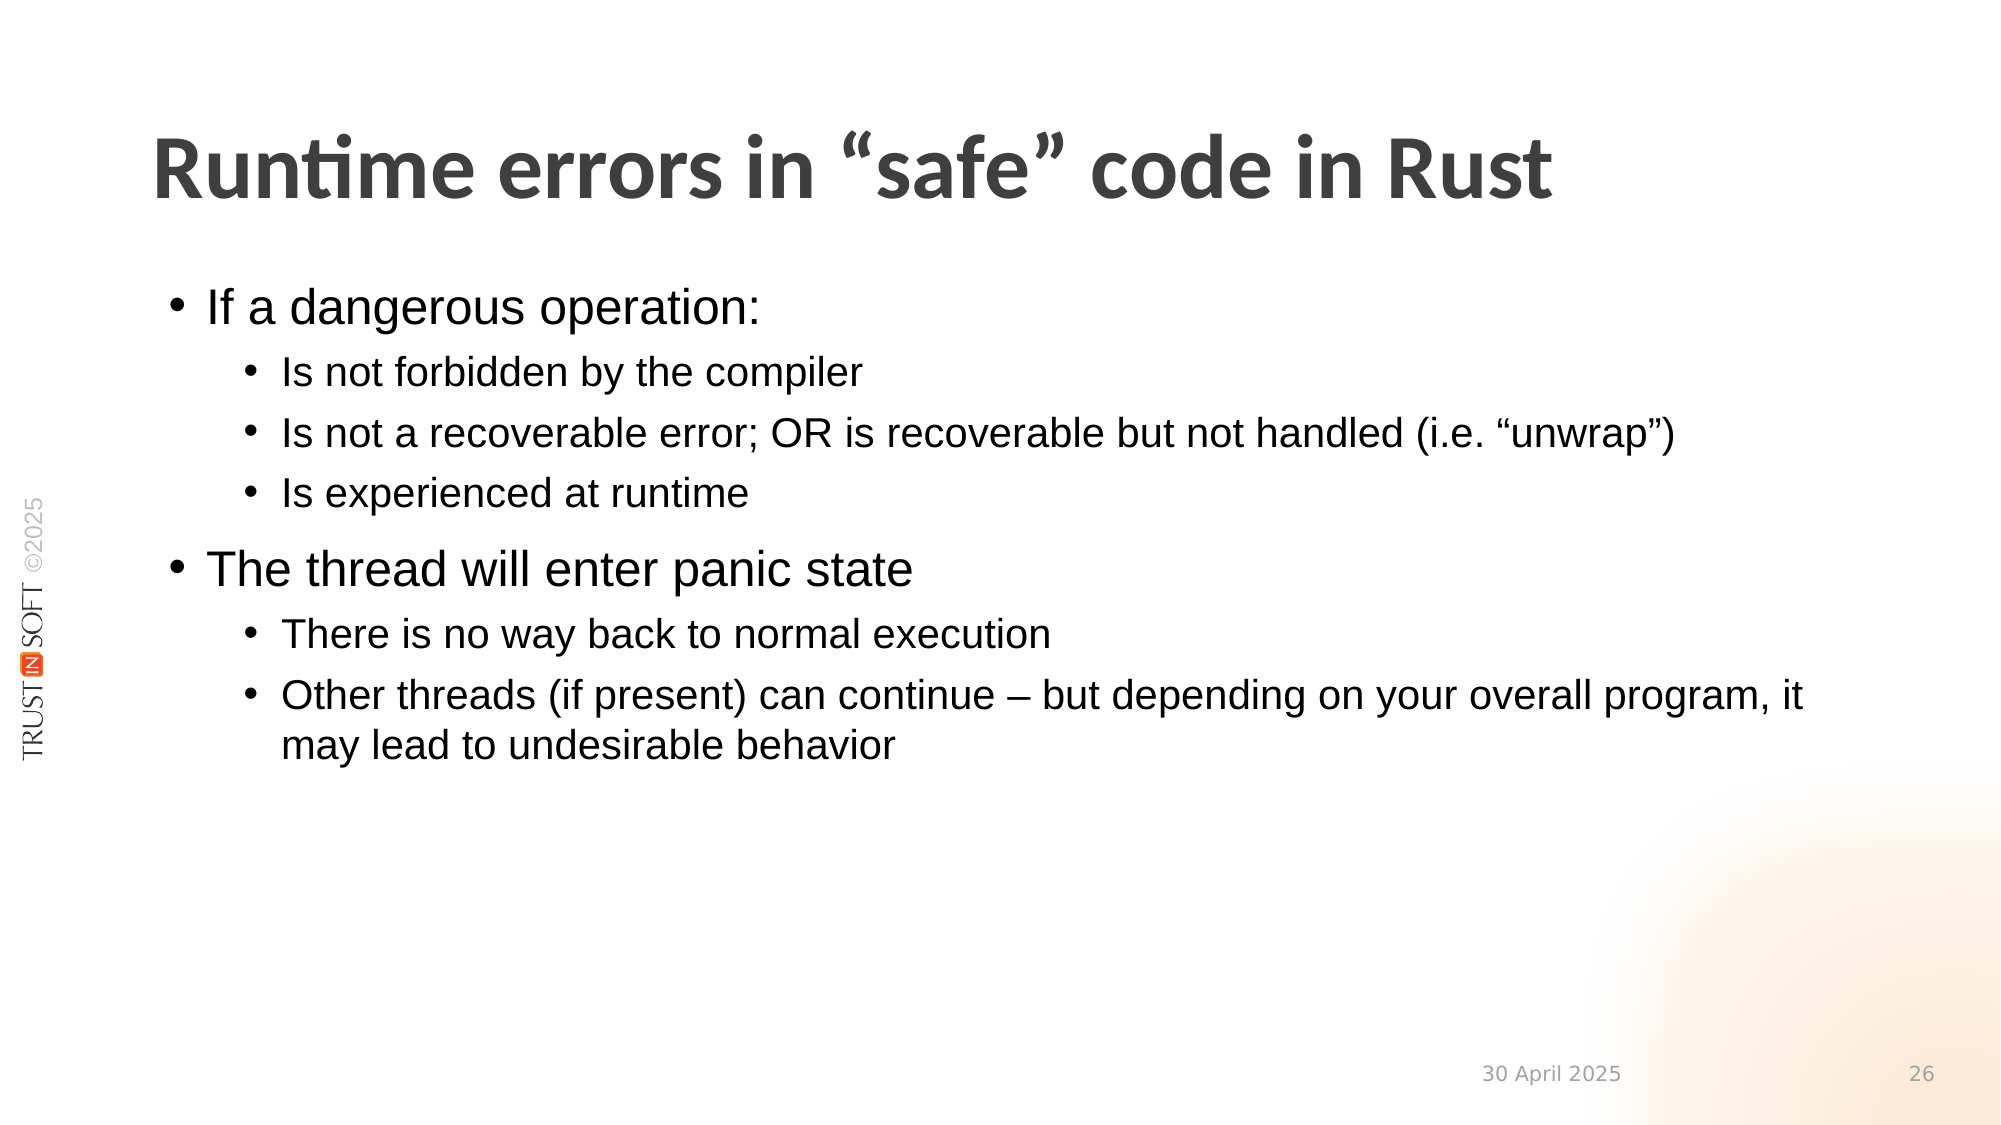

# Runtime errors in “safe” code in Rust
If a dangerous operation:
Is not forbidden by the compiler
Is not a recoverable error; OR is recoverable but not handled (i.e. “unwrap”)
Is experienced at runtime
The thread will enter panic state
There is no way back to normal execution
Other threads (if present) can continue – but depending on your overall program, it may lead to undesirable behavior

30 April 2025
26